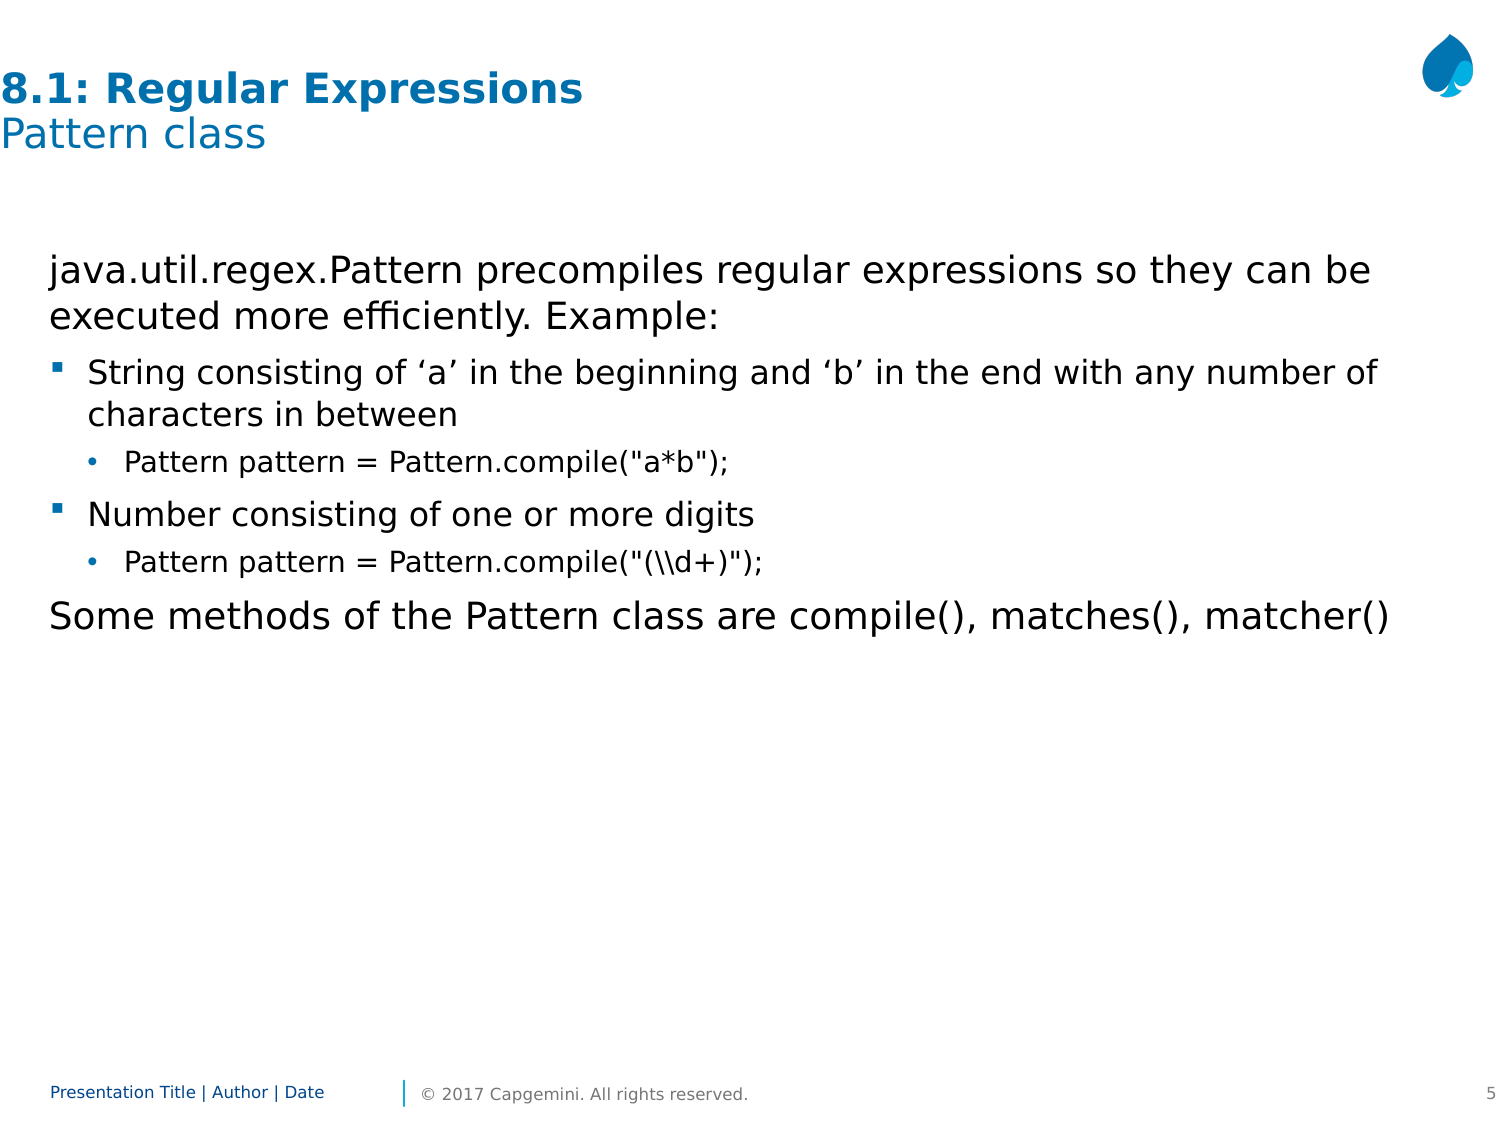

8.1: Regular Expressions
Pattern class
java.util.regex.Pattern precompiles regular expressions so they can be executed more efficiently. Example:
String consisting of ‘a’ in the beginning and ‘b’ in the end with any number of characters in between
Pattern pattern = Pattern.compile("a*b");
Number consisting of one or more digits
Pattern pattern = Pattern.compile("(\\d+)");
Some methods of the Pattern class are compile(), matches(), matcher()